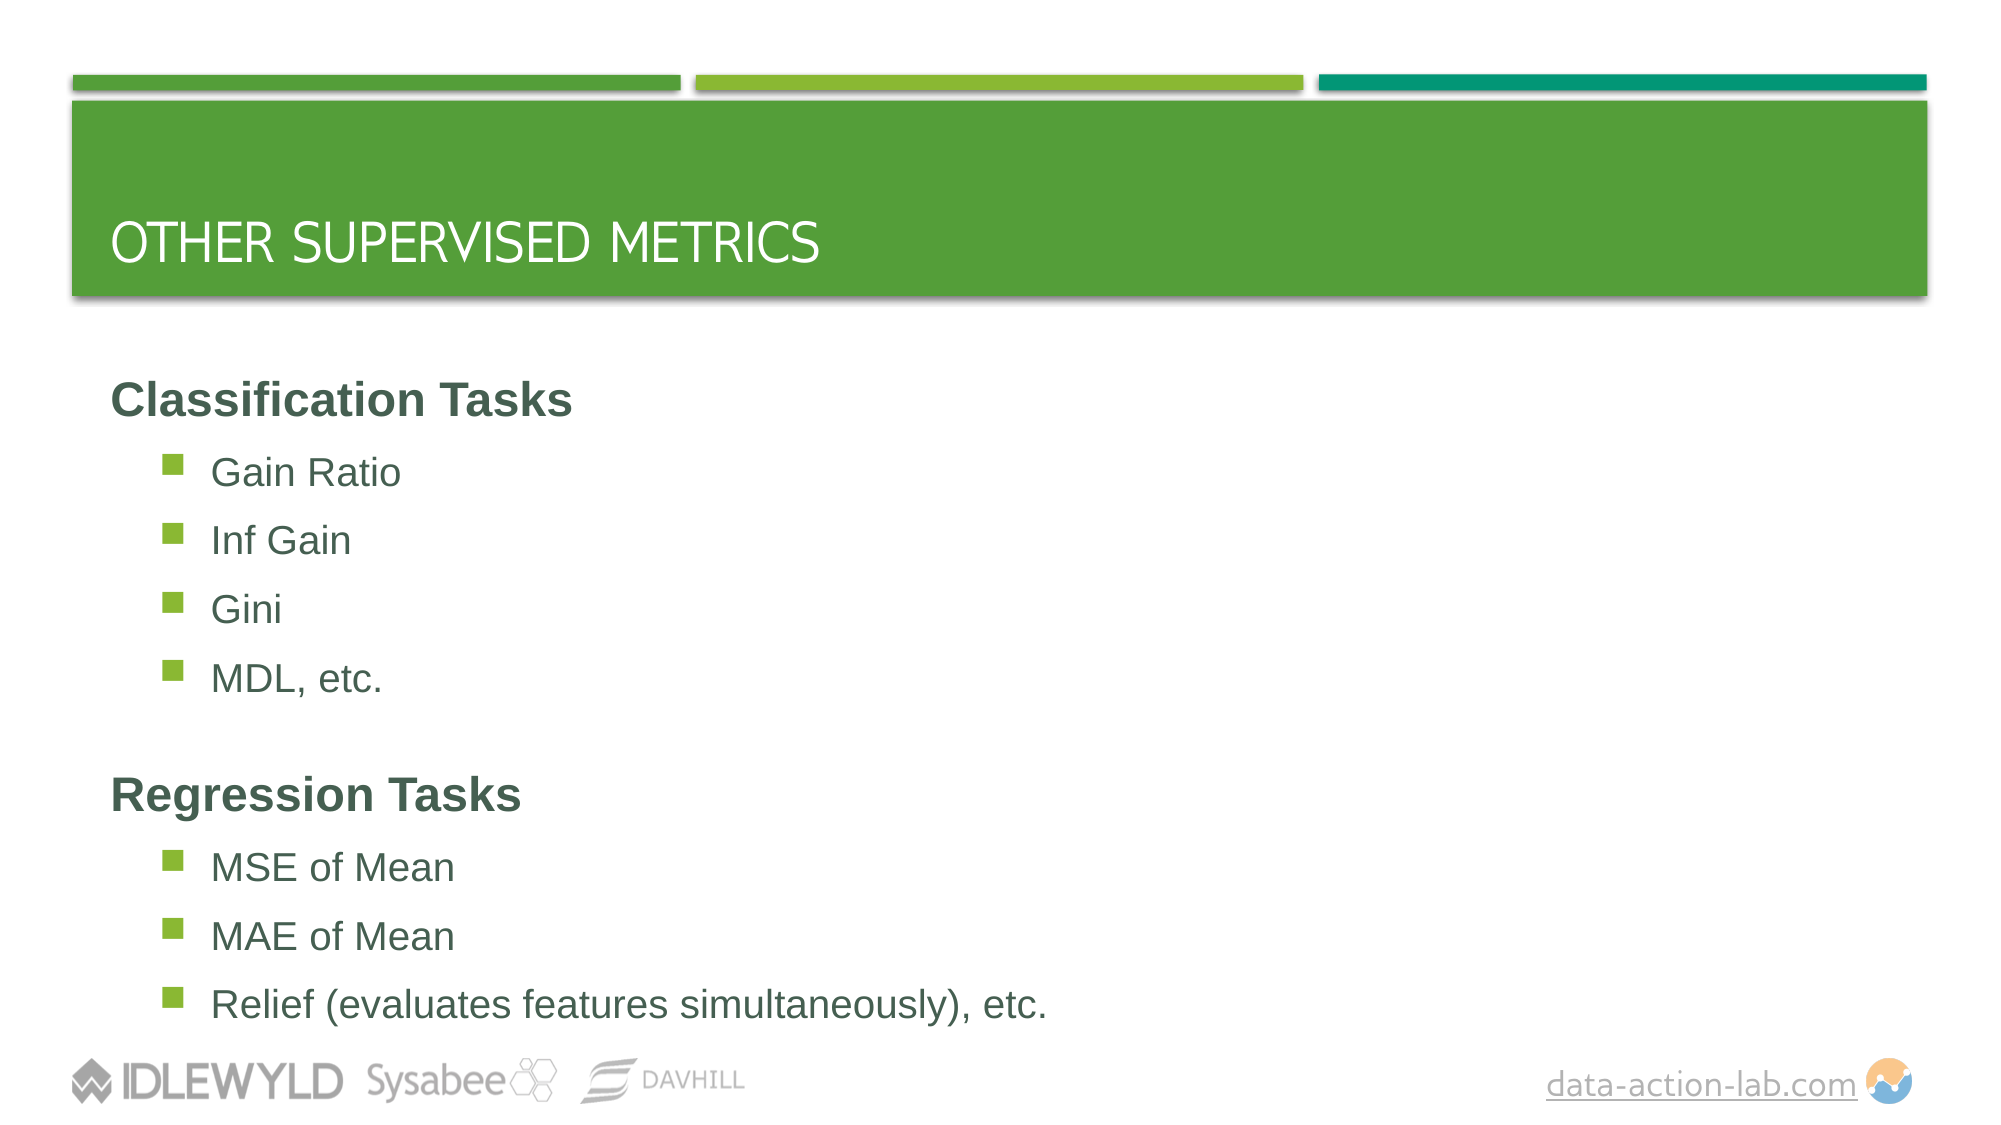

# Other Supervised Metrics
Classification Tasks
Gain Ratio
Inf Gain
Gini
MDL, etc.

Regression Tasks
MSE of Mean
MAE of Mean
Relief (evaluates features simultaneously), etc.